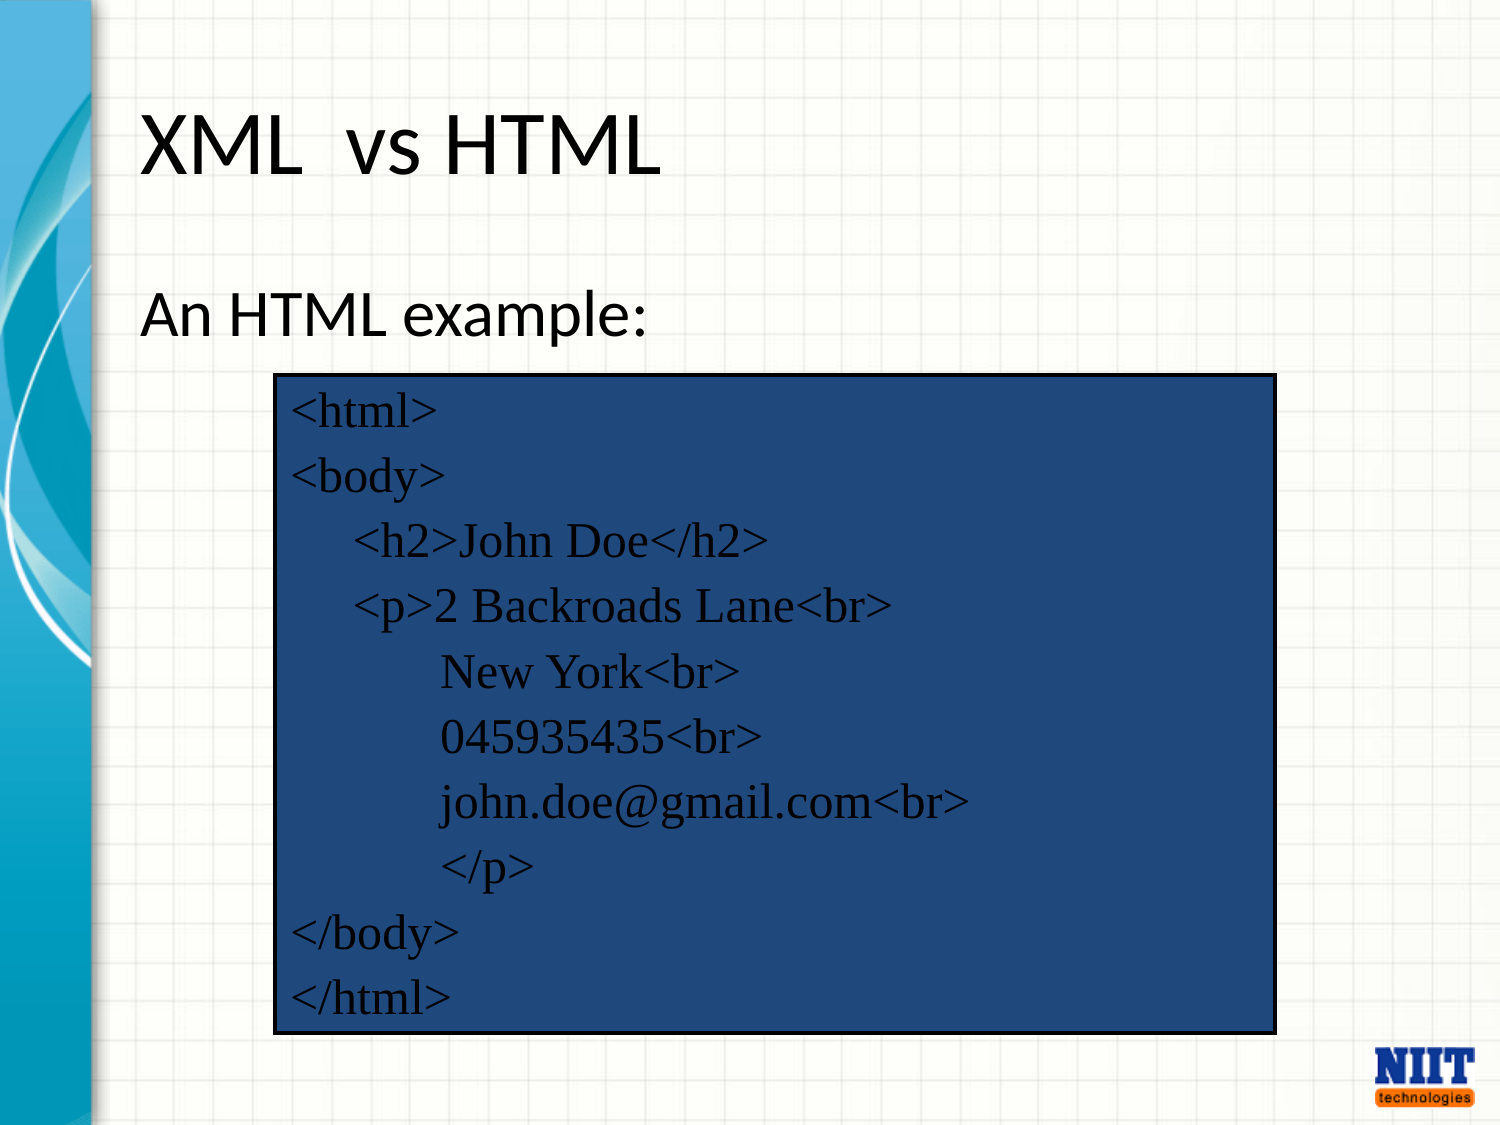

# XML  vs HTML
An HTML example:
| <html> <body> <h2>John Doe</h2> <p>2 Backroads Lane<br> New York<br> 045935435<br> john.doe@gmail.com<br> </p> </body> </html> |
| --- |